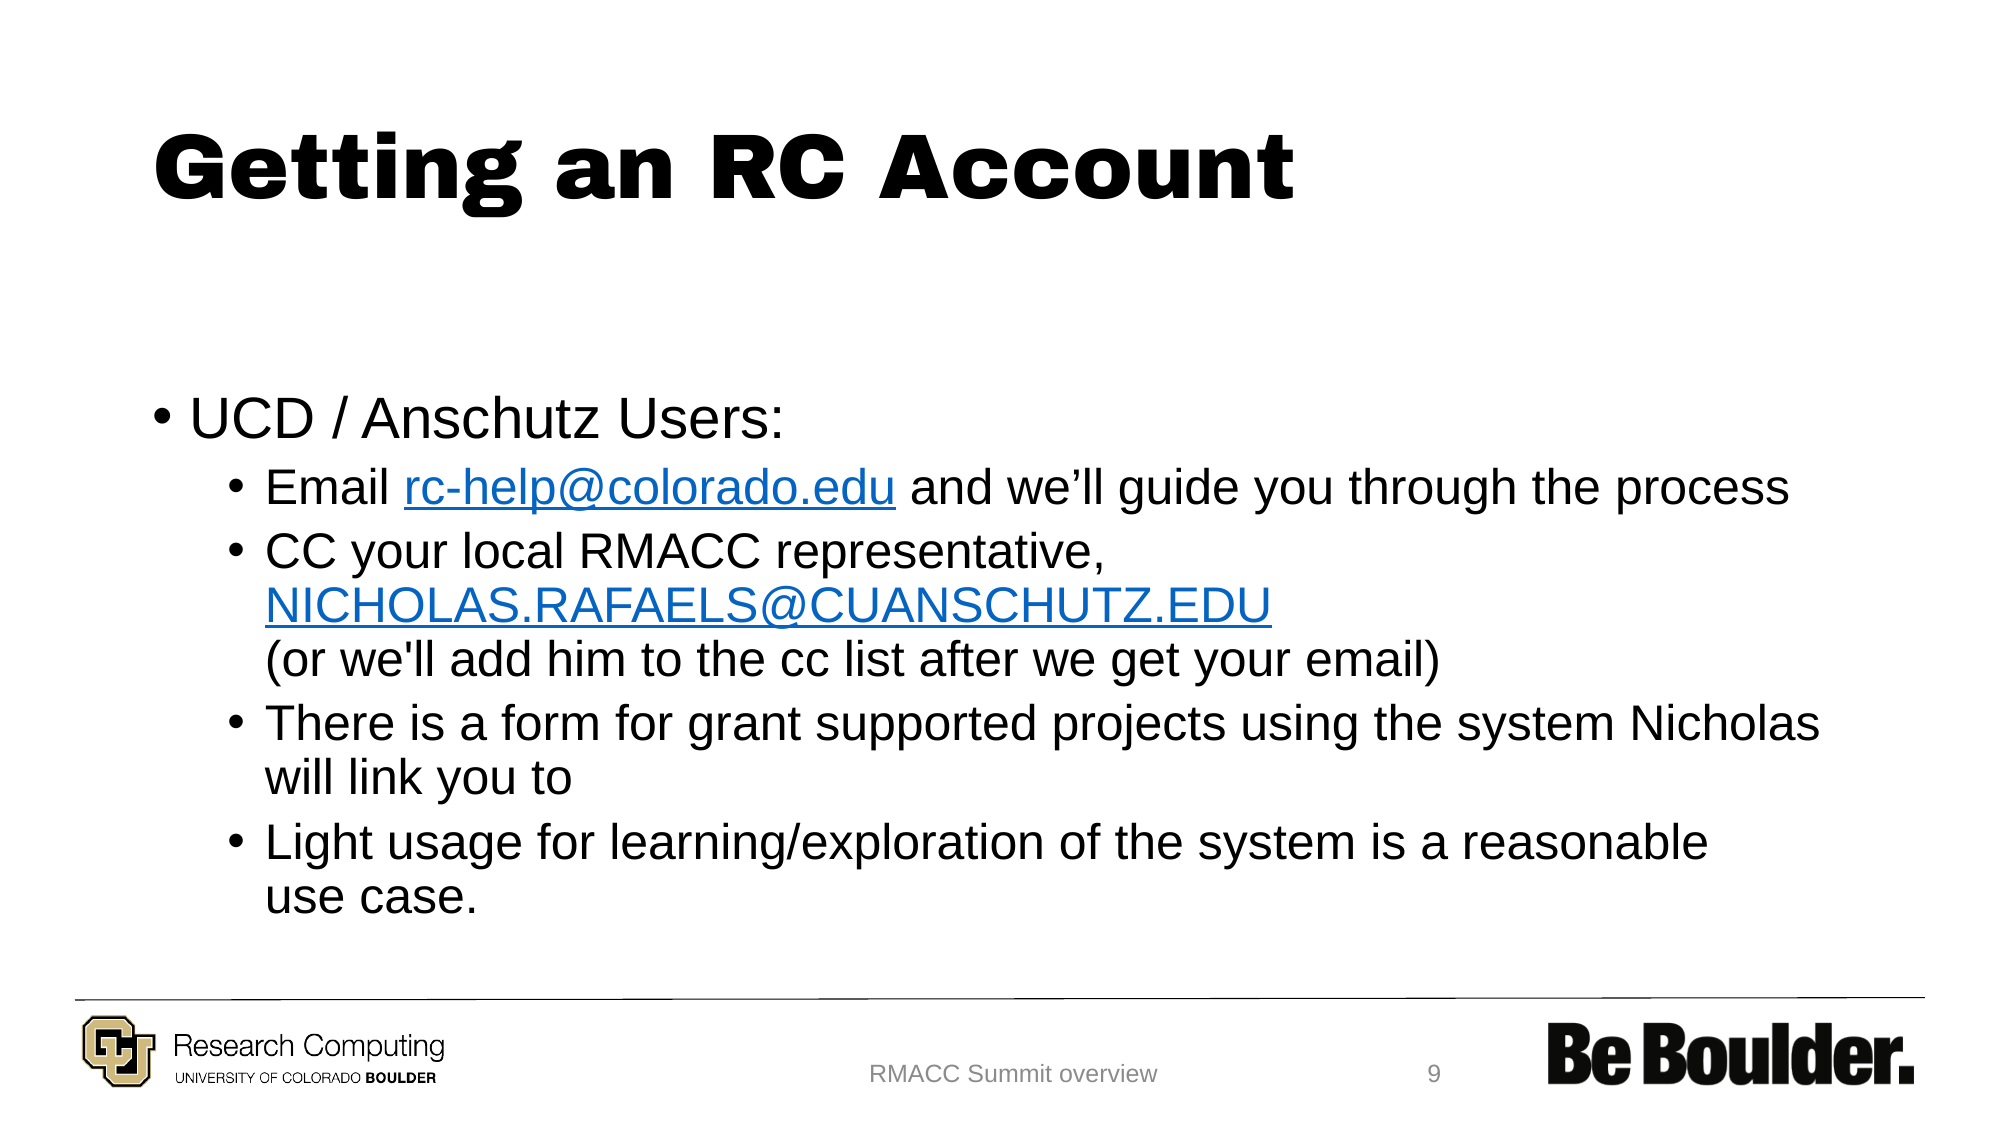

# Getting an RC Account

UCD / Anschutz Users:
Email rc-help@colorado.edu and we’ll guide you through the process
CC your local RMACC representative, 
NICHOLAS.RAFAELS@CUANSCHUTZ.EDU 
(or we'll add him to the cc list after we get your email)
There is a form for grant supported projects using the system Nicholas will link you to
Light usage for learning/exploration of the system is a reasonable use case.
RMACC Summit overview
9